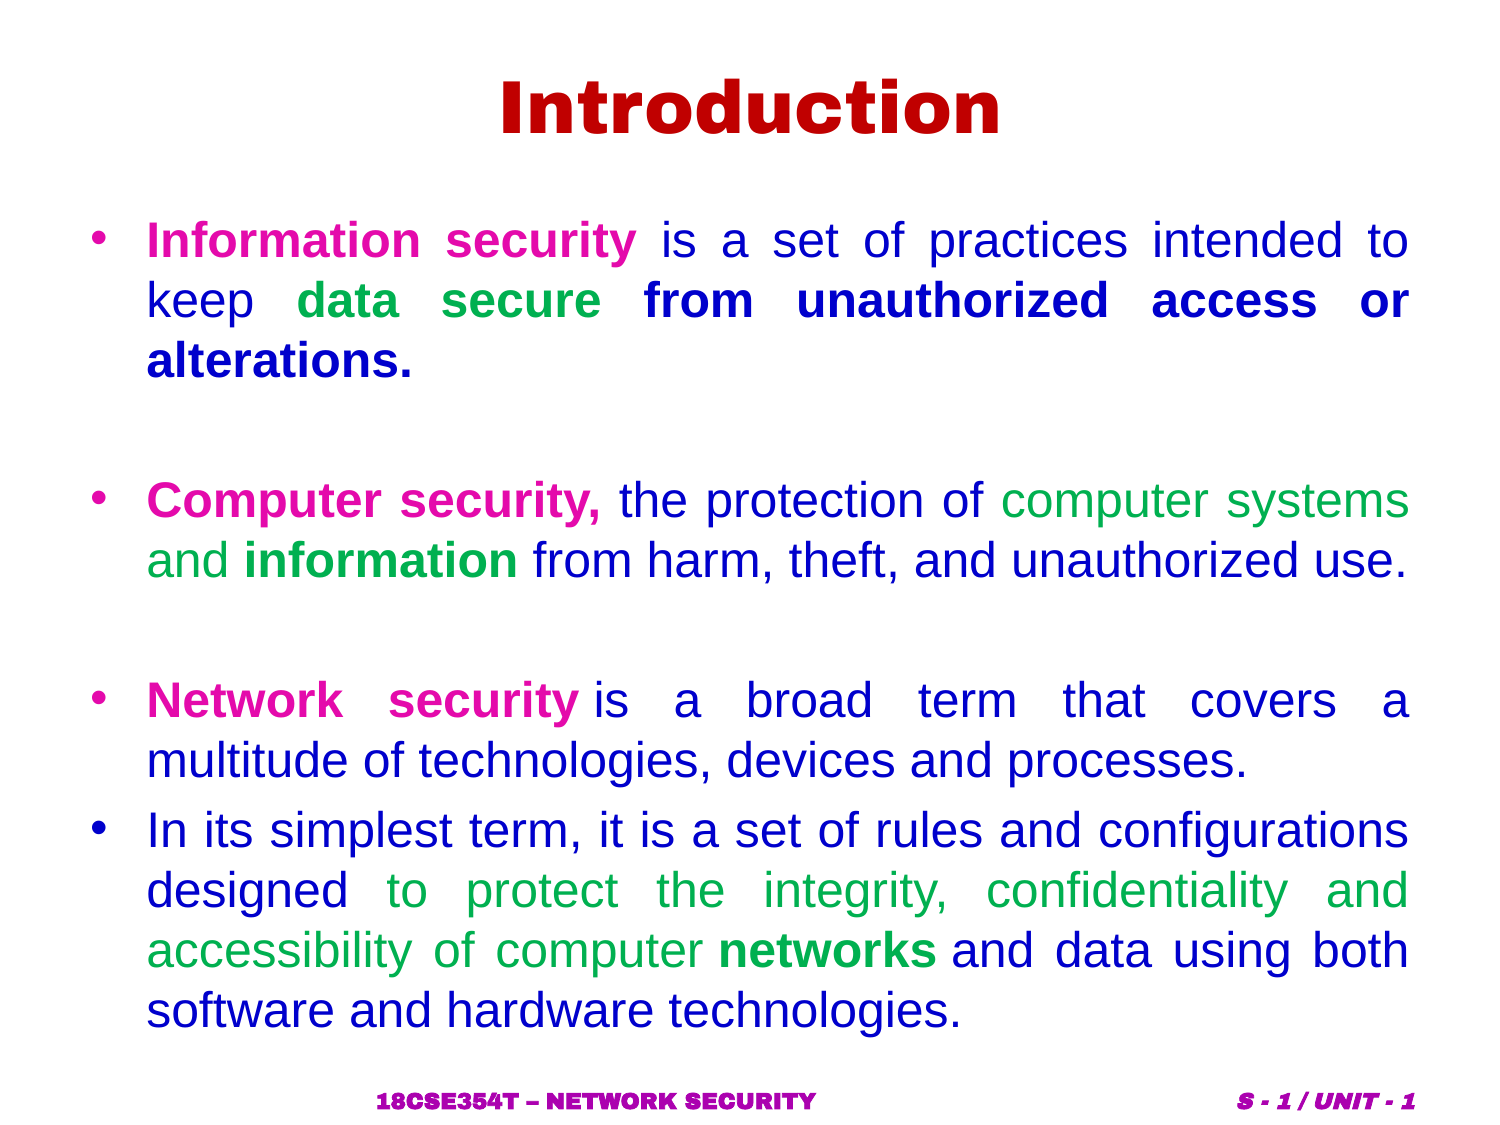

# Introduction
Information security is a set of practices intended to keep data secure from unauthorized access or alterations.

Computer security, the protection of computer systems and information from harm, theft, and unauthorized use.

Network security is a broad term that covers a multitude of technologies, devices and processes.
In its simplest term, it is a set of rules and configurations designed to protect the integrity, confidentiality and accessibility of computer networks and data using both software and hardware technologies.
                                18CSE354T – NETWORK SECURITY                                                      S - 1 / UNIT - 1